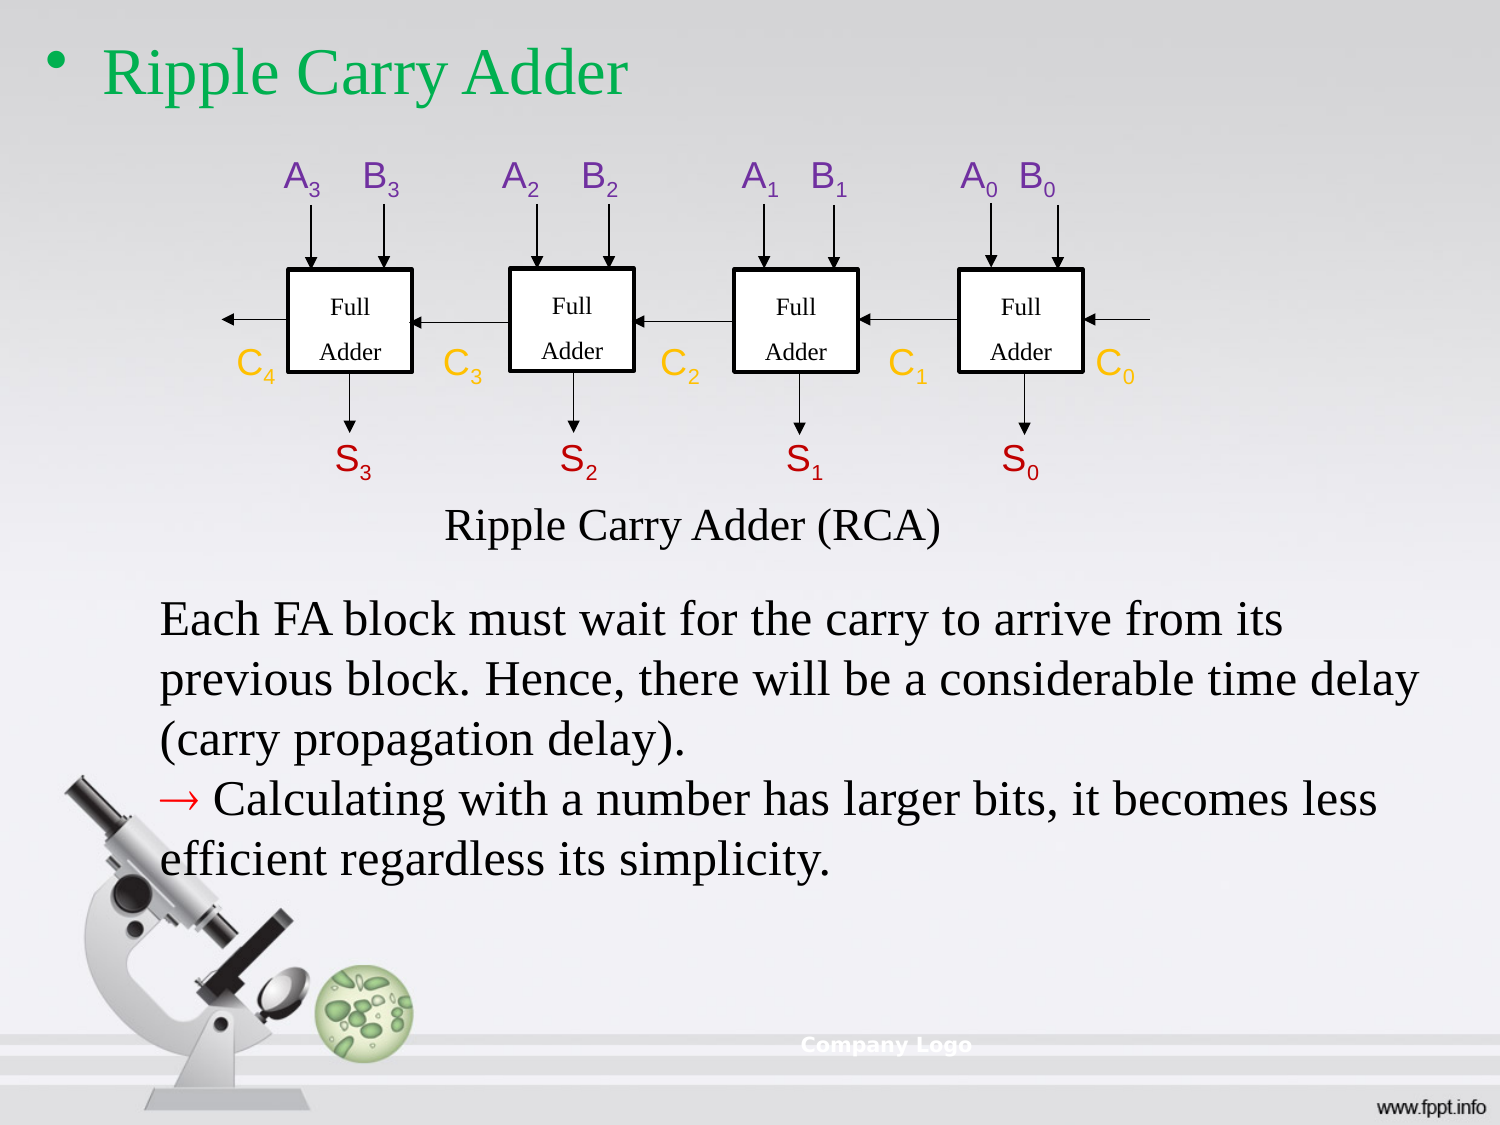

Ripple Carry Adder
A3    B3          A2    B2            A1   B1           A0  B0
Full Adder
Full Adder
Full Adder
Full Adder

C4                C3                 C2                  C1                C0
    S3                  S2                  S1                 S0
Ripple Carry Adder (RCA)
Each FA block must wait for the carry to arrive from its previous block. Hence, there will be a considerable time delay (carry propagation delay).
→ Calculating with a number has larger bits, it becomes less efficient regardless its simplicity.

Company Logo